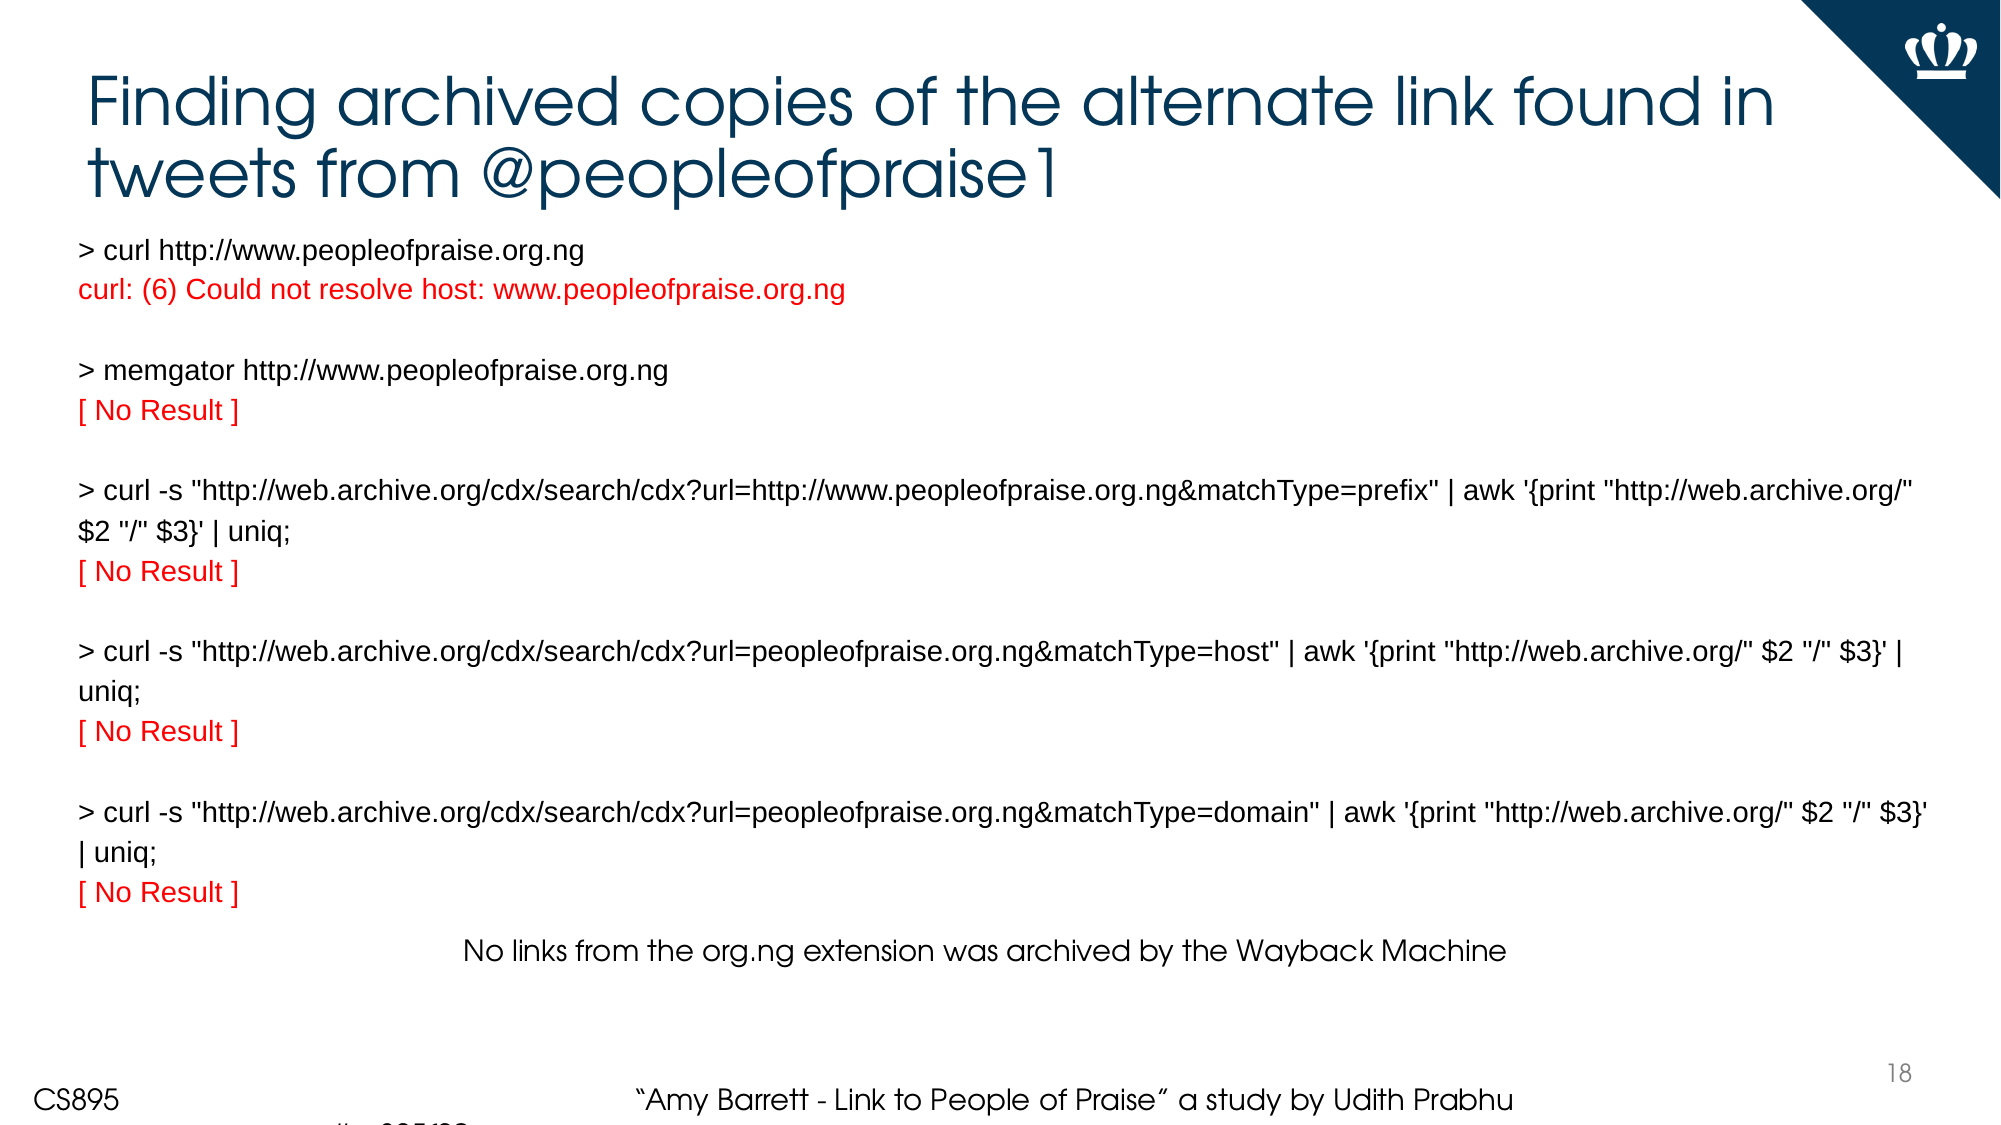

# Finding archived copies of the alternate link found in tweets from @peopleofpraise1
> curl http://www.peopleofpraise.org.ng
curl: (6) Could not resolve host: www.peopleofpraise.org.ng

> memgator http://www.peopleofpraise.org.ng
[ No Result ]

> curl -s "http://web.archive.org/cdx/search/cdx?url=http://www.peopleofpraise.org.ng&matchType=prefix" | awk '{print "http://web.archive.org/" $2 "/" $3}' | uniq;
[ No Result ]

> curl -s "http://web.archive.org/cdx/search/cdx?url=peopleofpraise.org.ng&matchType=host" | awk '{print "http://web.archive.org/" $2 "/" $3}' | uniq;
[ No Result ]

> curl -s "http://web.archive.org/cdx/search/cdx?url=peopleofpraise.org.ng&matchType=domain" | awk '{print "http://web.archive.org/" $2 "/" $3}' | uniq;
[ No Result ]

No links from the org.ng extension was archived by the Wayback Machine
18
CS895				“Amy Barrett - Link to People of Praise” a study by Udith Prabhu				#cs895f20